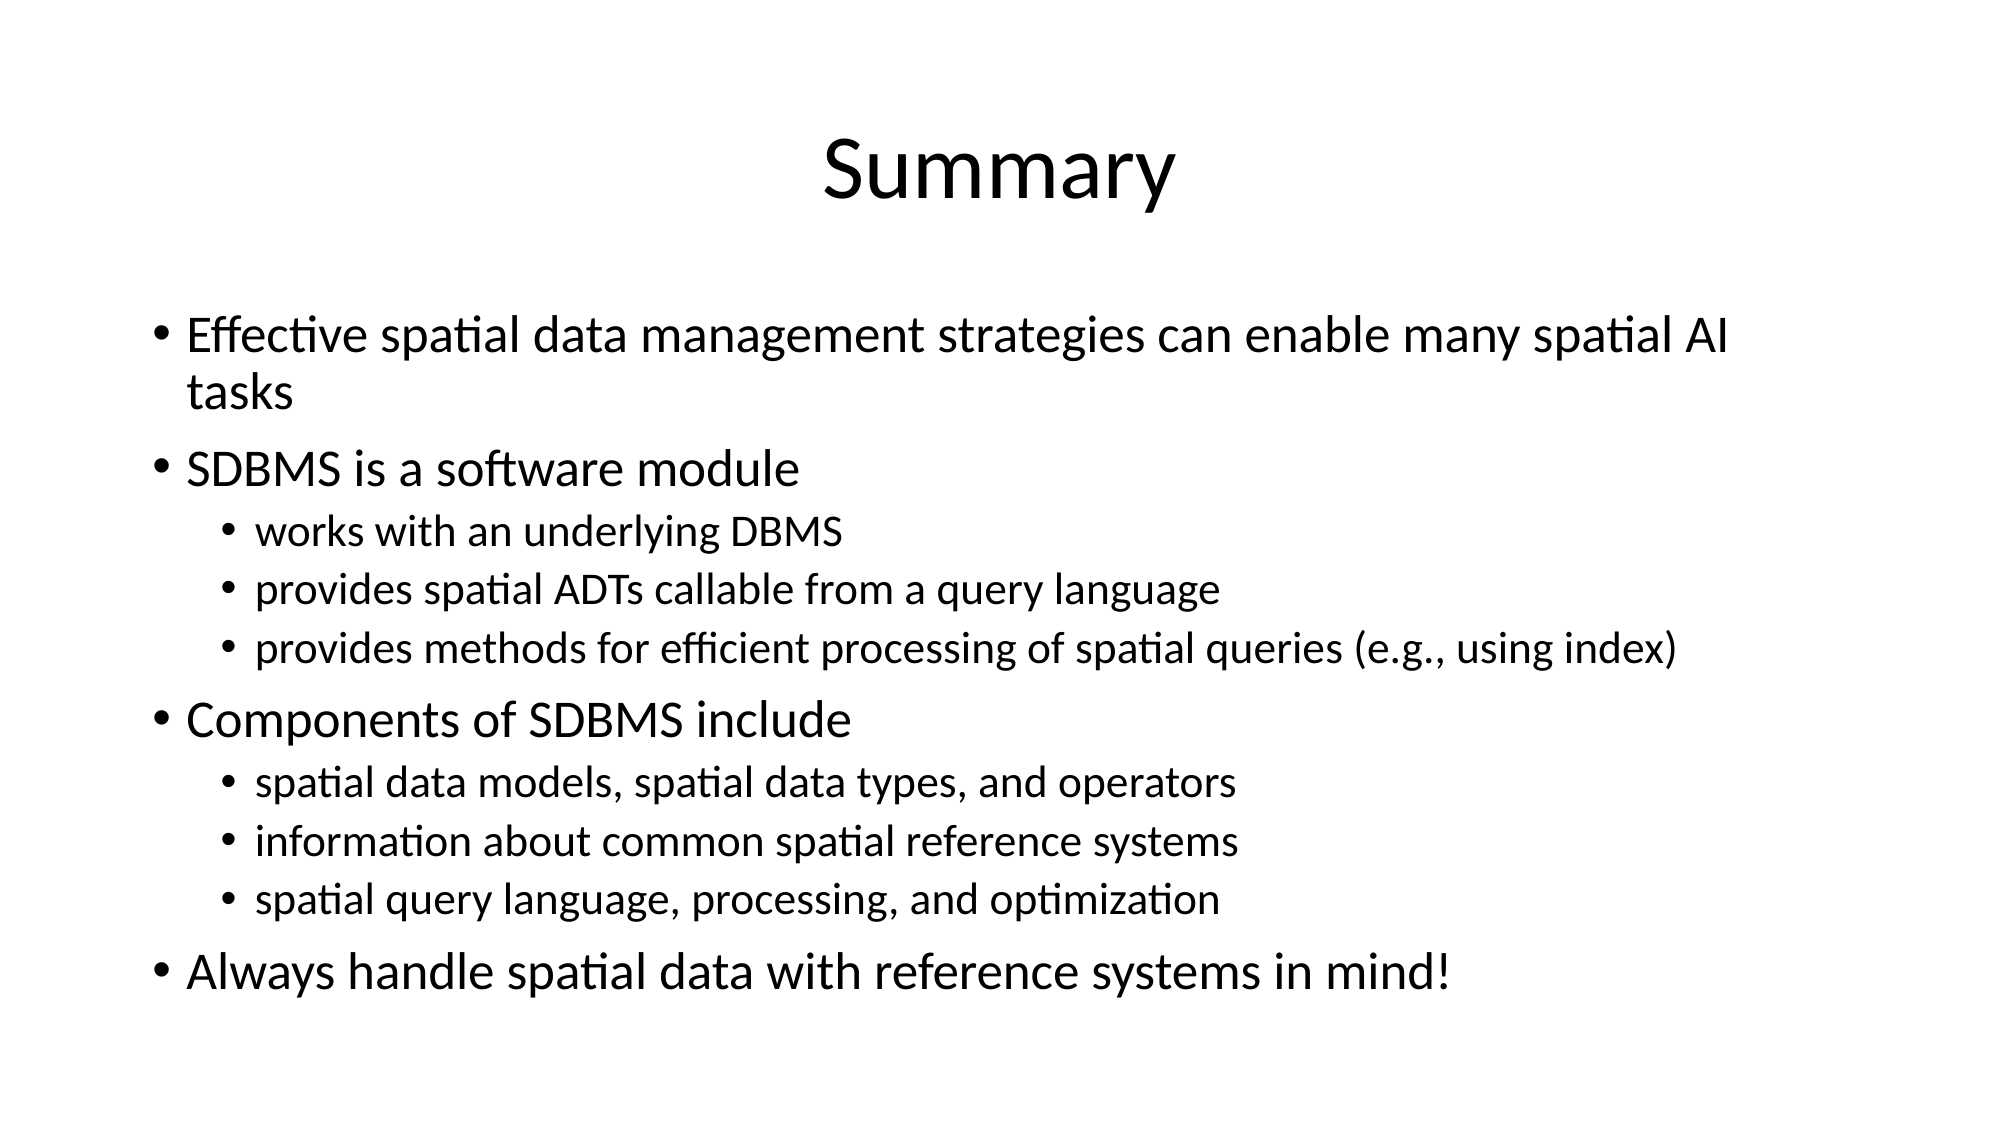

# Summary
Effective spatial data management strategies can enable many spatial AI tasks
SDBMS is a software module
works with an underlying DBMS
provides spatial ADTs callable from a query language
provides methods for efficient processing of spatial queries (e.g., using index)
Components of SDBMS include
spatial data models, spatial data types, and operators
information about common spatial reference systems
spatial query language, processing, and optimization
Always handle spatial data with reference systems in mind!